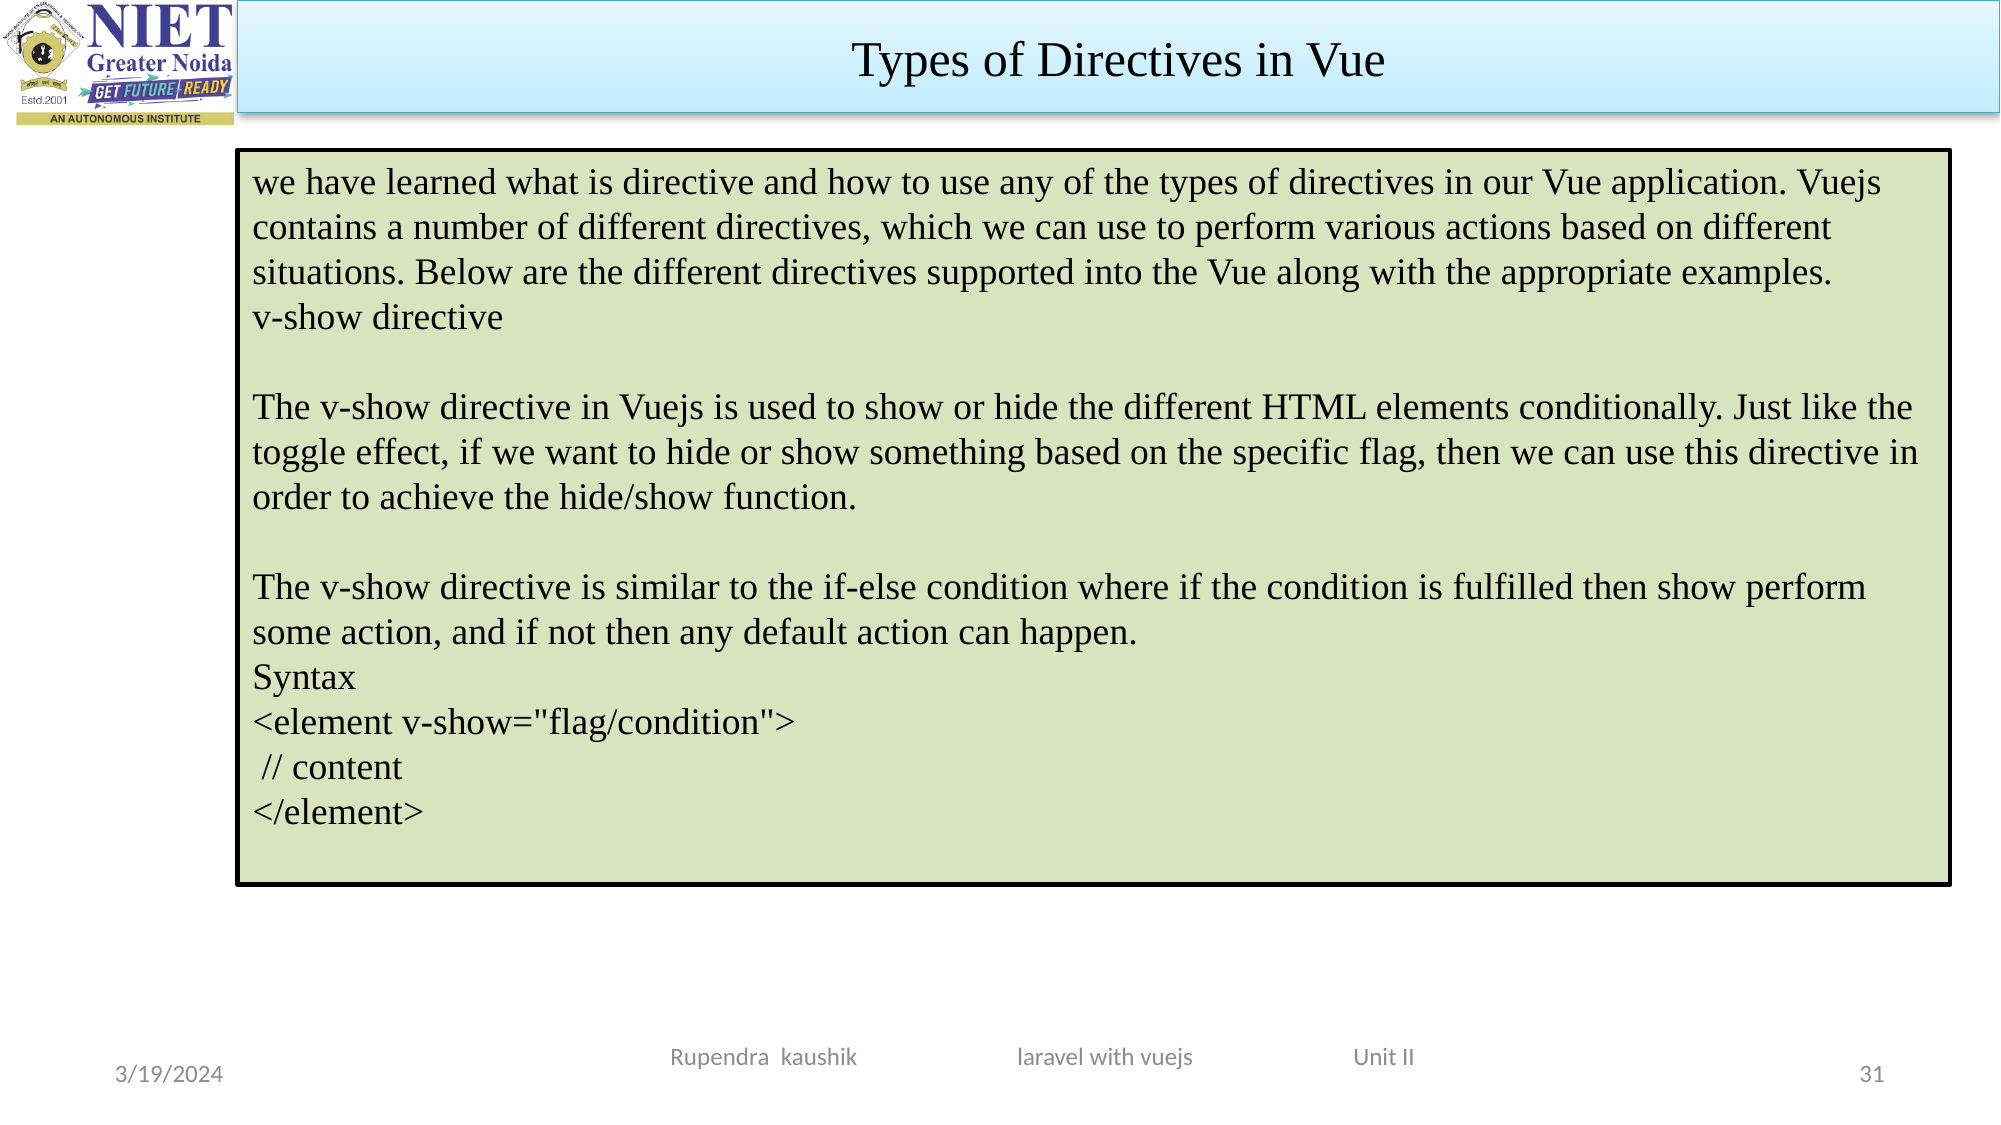

Types of Directives in Vue
we have learned what is directive and how to use any of the types of directives in our Vue application. Vuejs contains a number of different directives, which we can use to perform various actions based on different situations. Below are the different directives supported into the Vue along with the appropriate examples.
v-show directive

The v-show directive in Vuejs is used to show or hide the different HTML elements conditionally. Just like the toggle effect, if we want to hide or show something based on the specific flag, then we can use this directive in order to achieve the hide/show function.

The v-show directive is similar to the if-else condition where if the condition is fulfilled then show perform some action, and if not then any default action can happen.
Syntax
<element v-show="flag/condition">
 // content
</element>

Rupendra  kaushik                            laravel with vuejs                            Unit II
3/19/2024
31